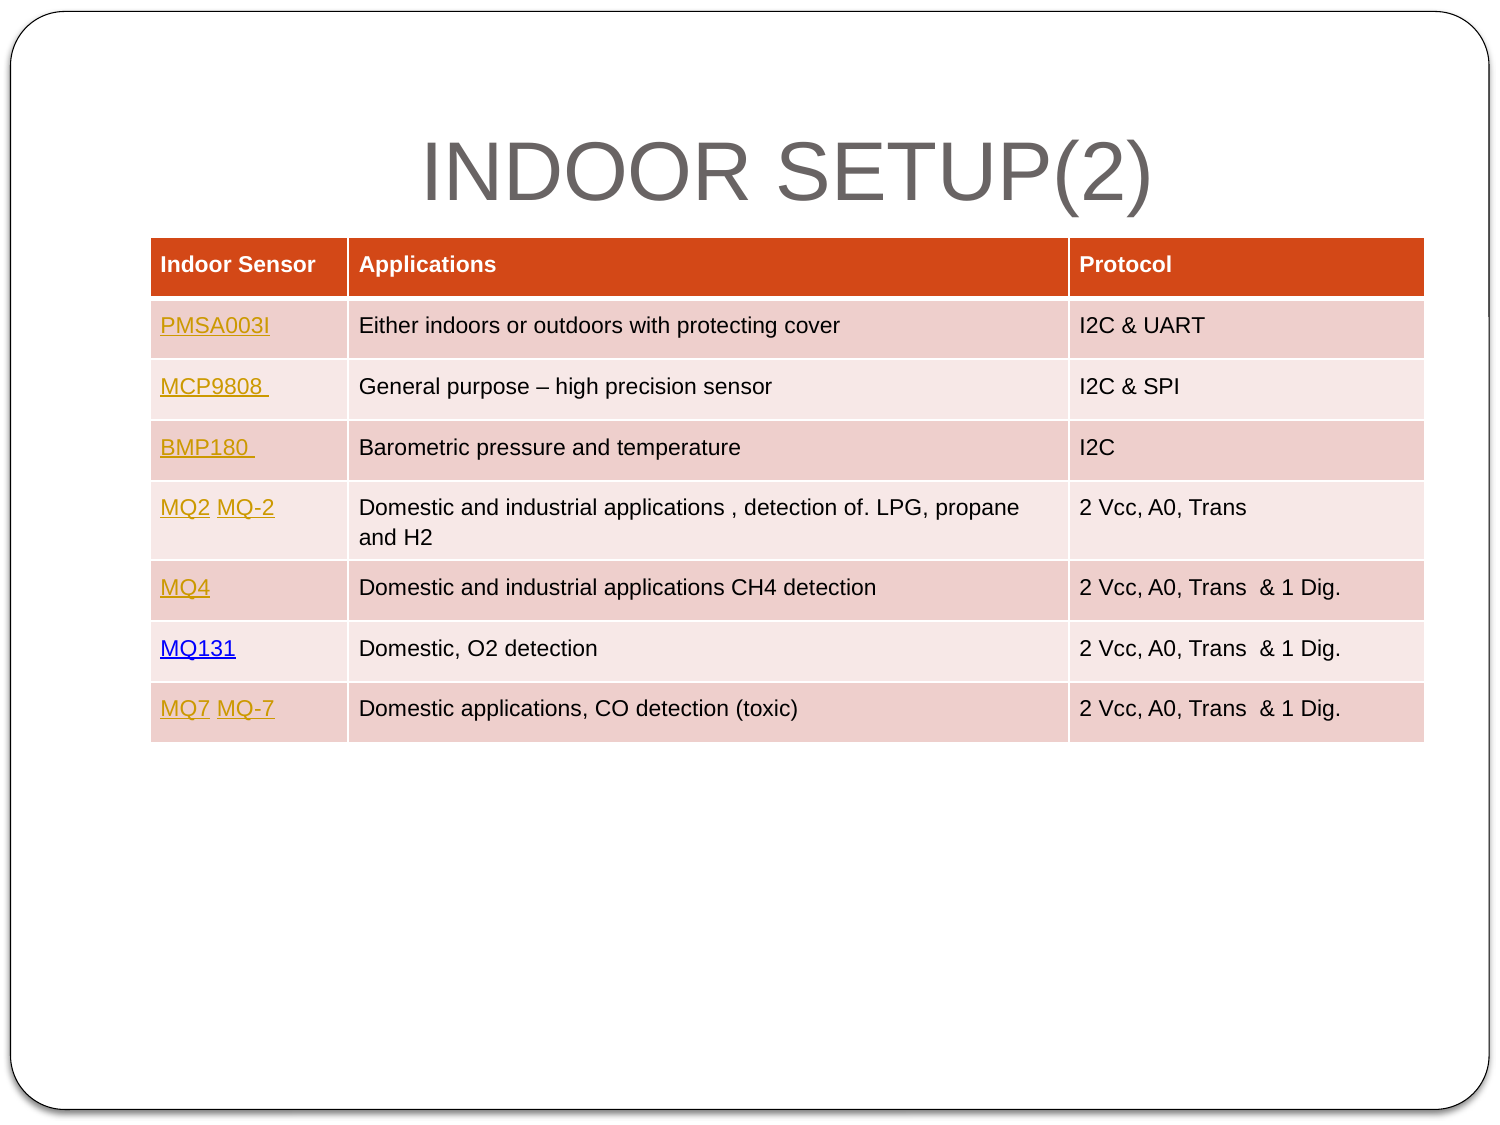

# INDOOR SETUP(2)
| Indoor Sensor | Applications | Protocol |
| --- | --- | --- |
| PMSA003I | Either indoors or outdoors with protecting cover | I2C & UART |
| MCP9808 | General purpose – high precision sensor | I2C & SPI |
| BMP180 | Barometric pressure and temperature | I2C |
| MQ2 MQ-2 | Domestic and industrial applications , detection of. LPG, propane and H2 | 2 Vcc, A0, Trans |
| MQ4 | Domestic and industrial applications CH4 detection | 2 Vcc, A0, Trans & 1 Dig. |
| MQ131 | Domestic, O2 detection | 2 Vcc, A0, Trans & 1 Dig. |
| MQ7 MQ-7 | Domestic applications, CO detection (toxic) | 2 Vcc, A0, Trans & 1 Dig. |